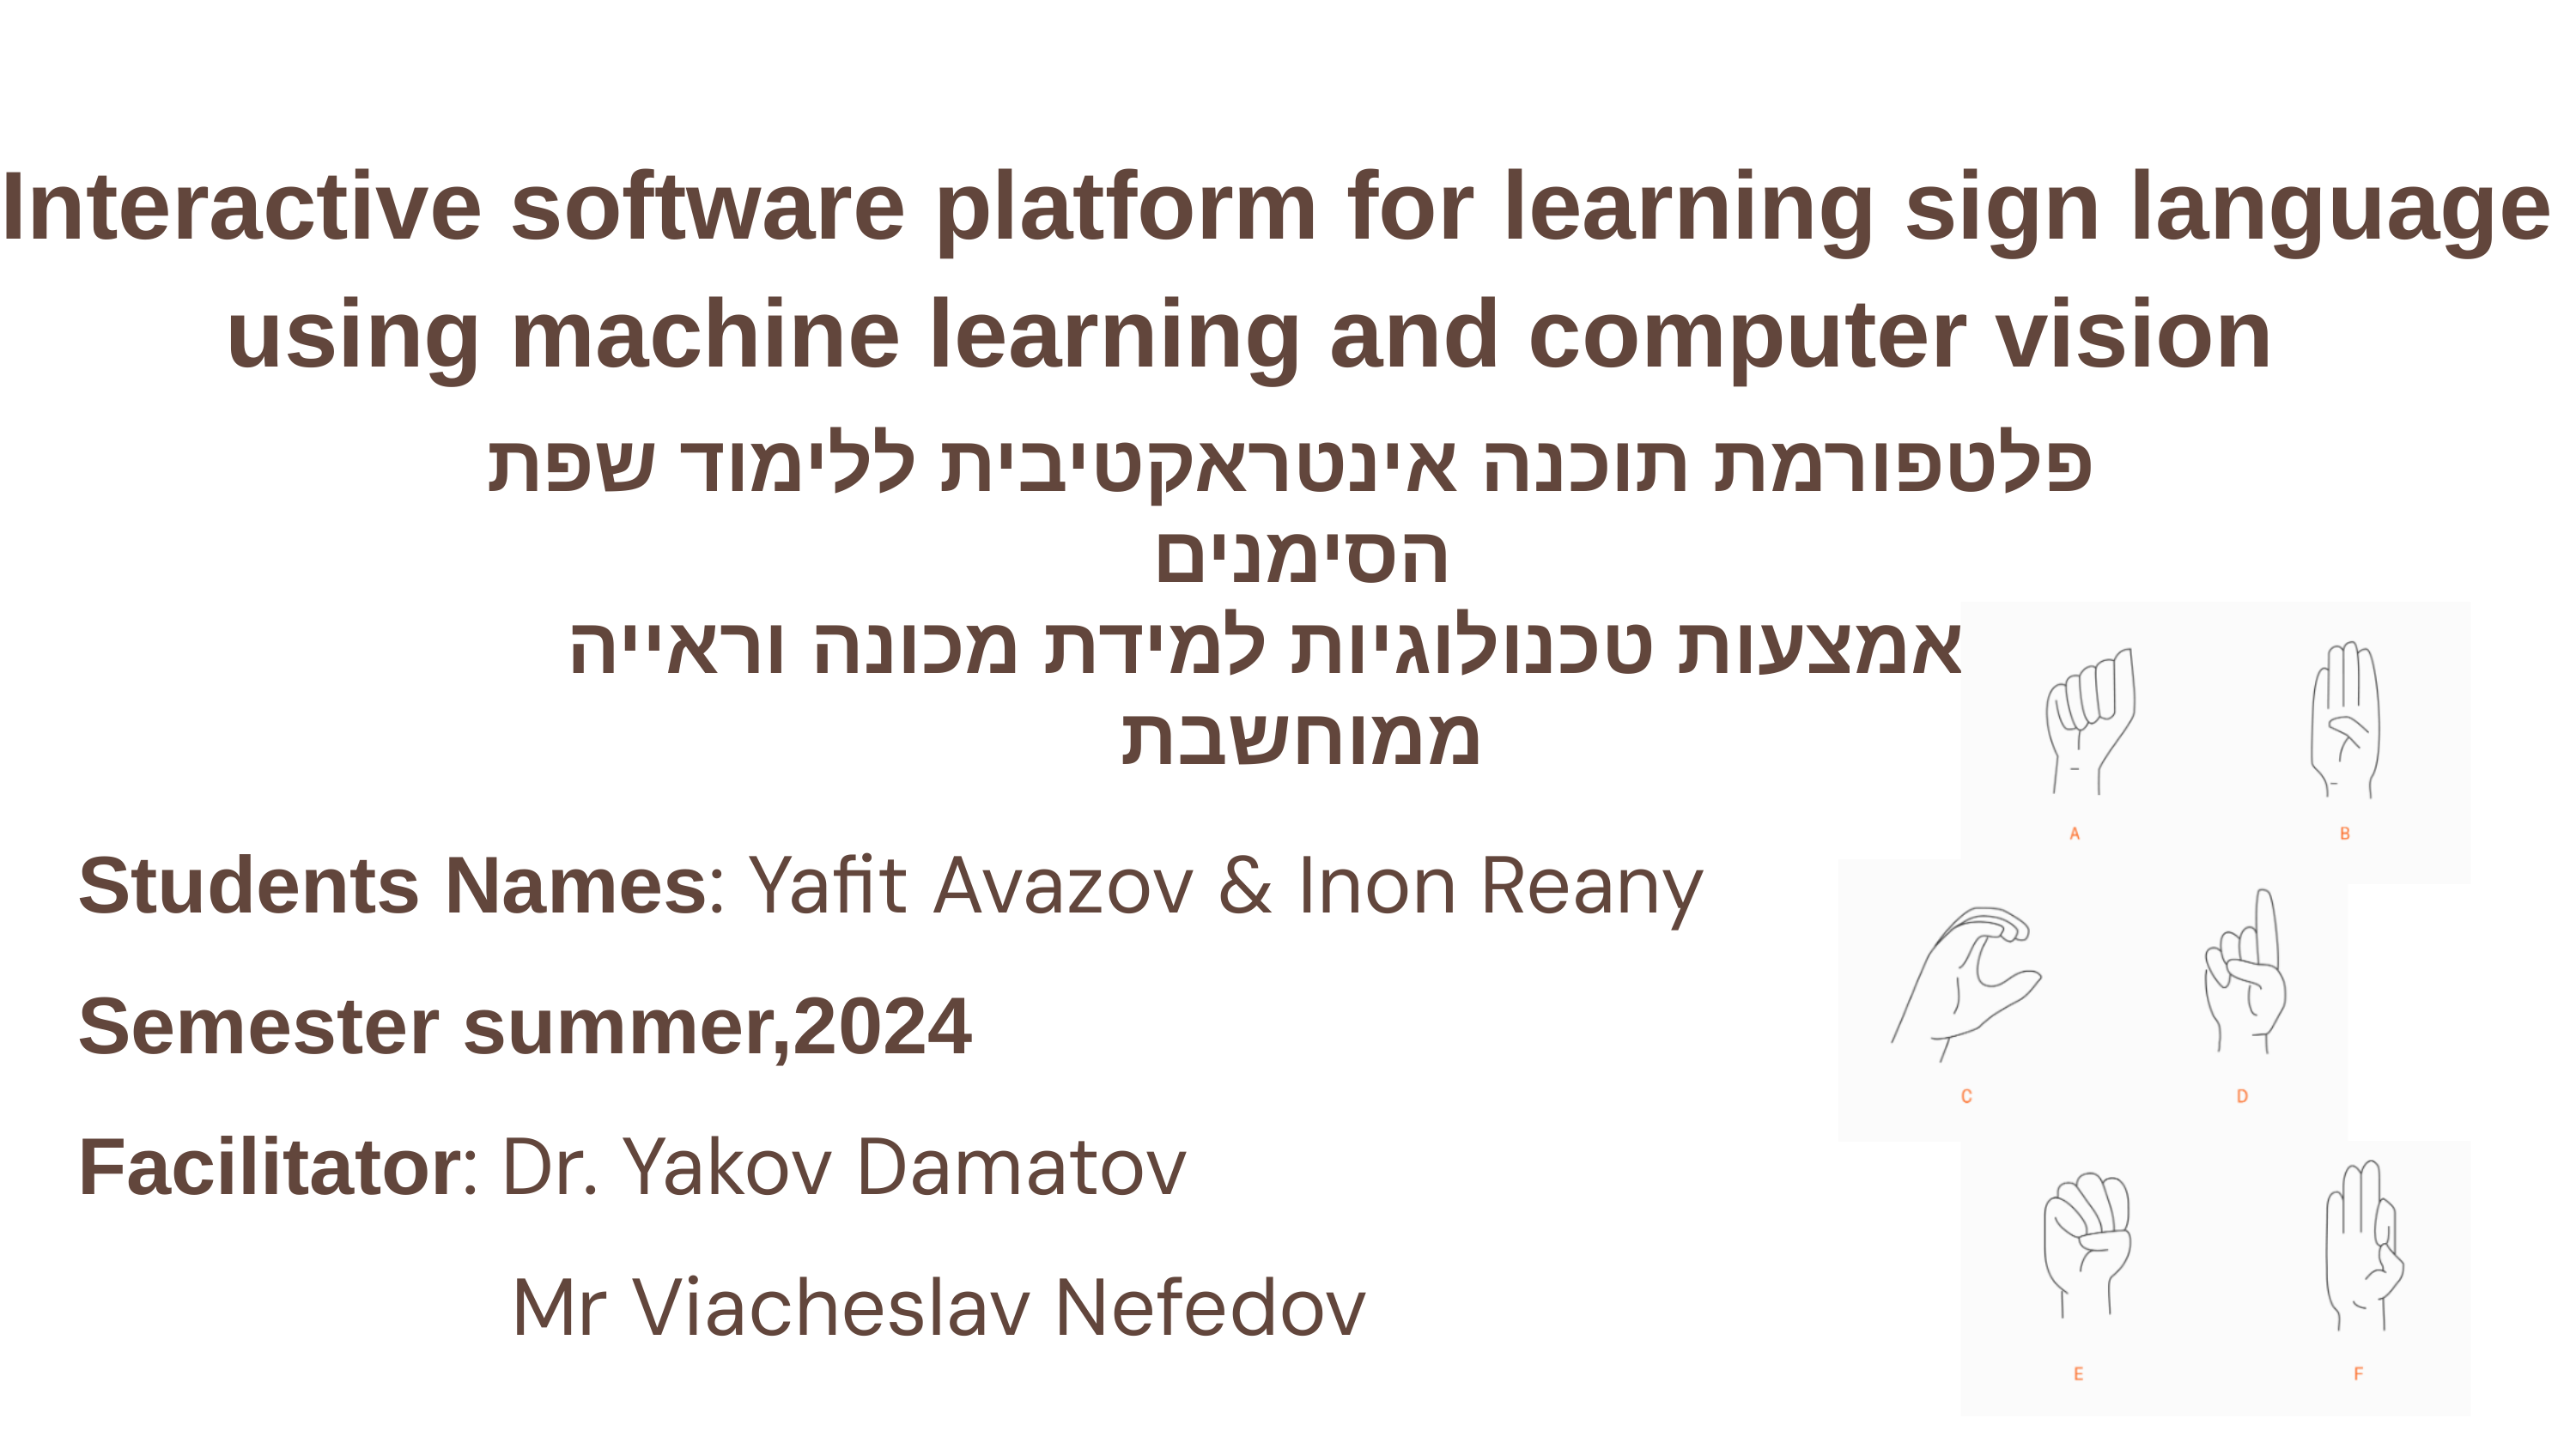

Interactive software platform for learning sign language using machine learning and computer vision
פלטפורמת תוכנה אינטראקטיבית ללימוד שפת הסימנים
באמצעות טכנולוגיות למידת מכונה וראייה ממוחשבת

Students Names: Yafit Avazov & Inon Reany
Semester summer,2024
Facilitator: Dr. Yakov Damatov
                    Mr Viacheslav Nefedov